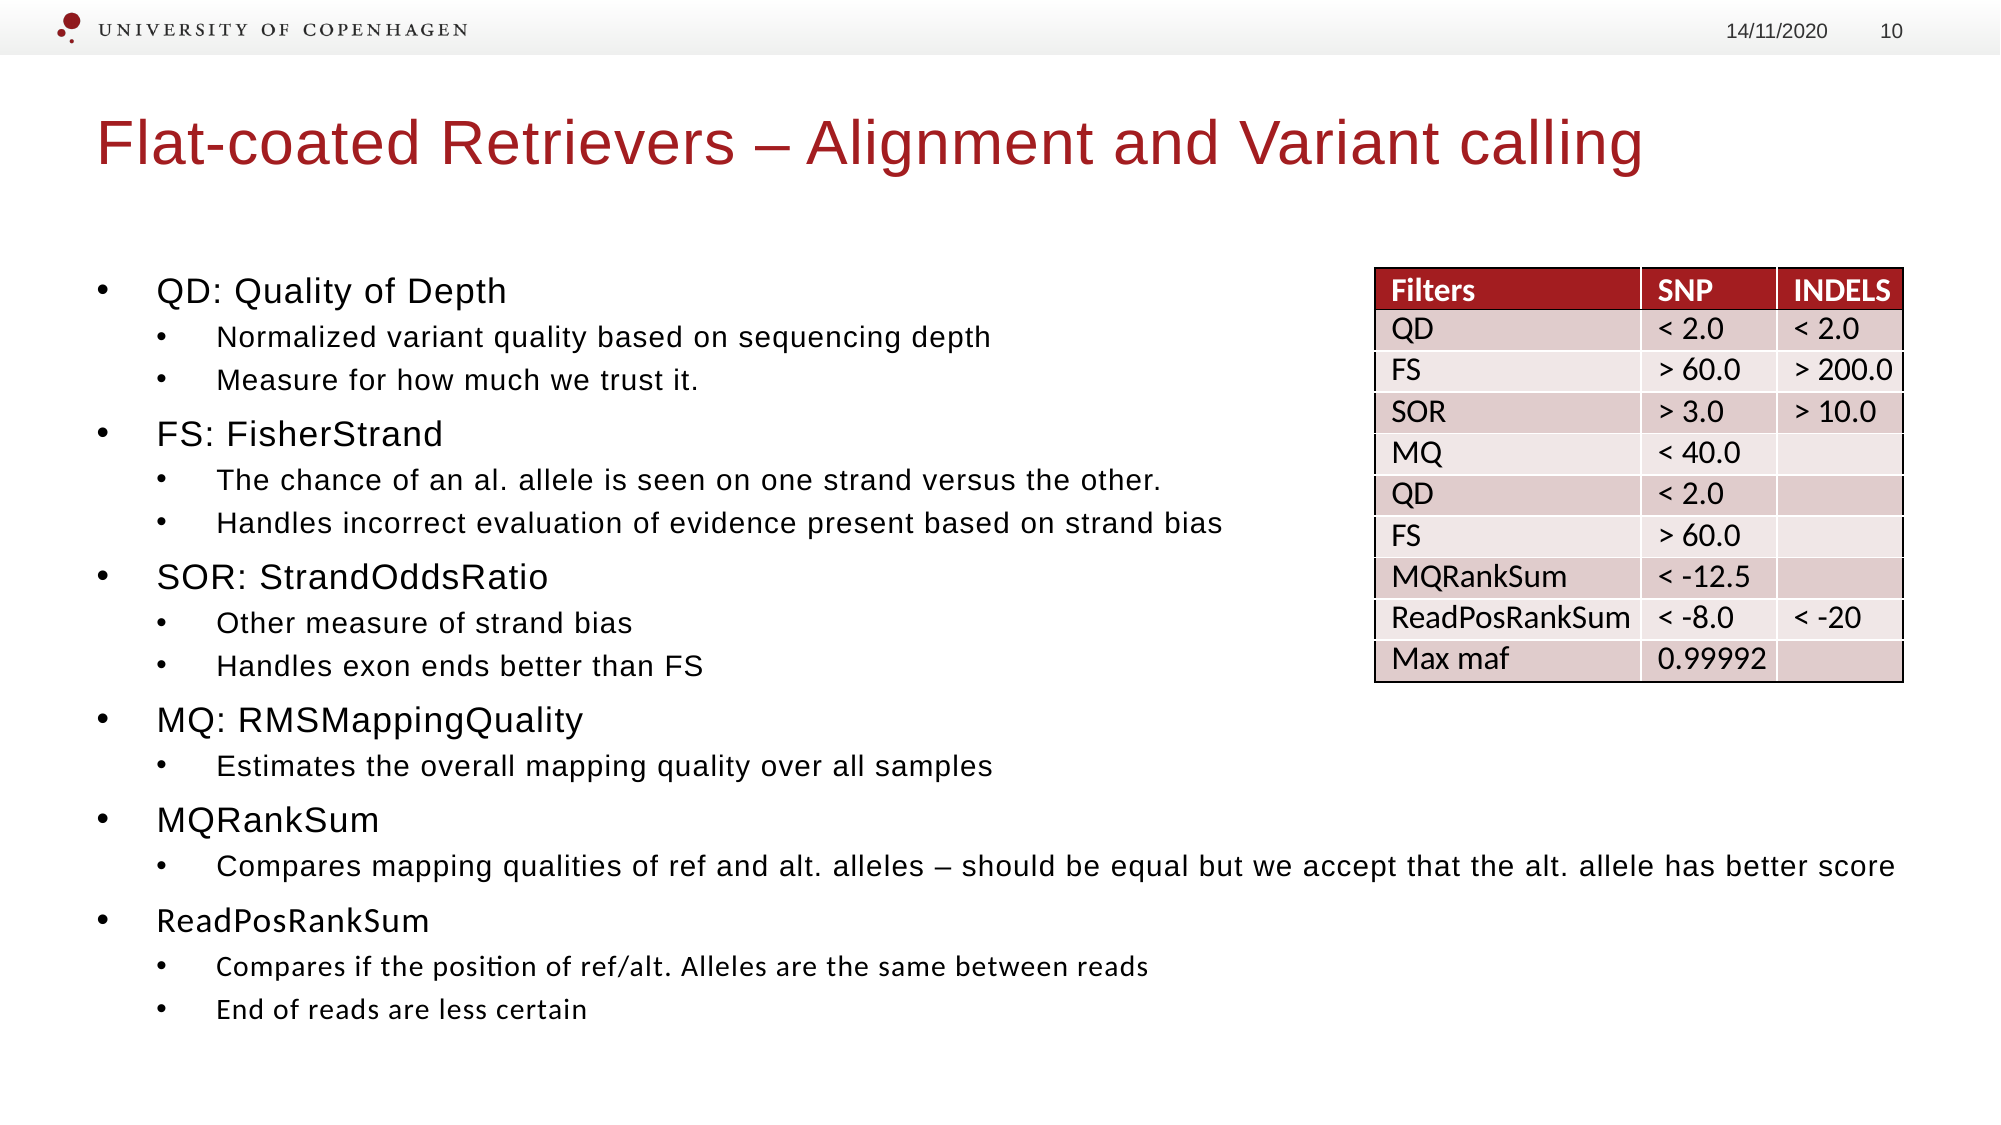

14/11/2020
10
# Flat-coated Retrievers – Alignment and Variant calling
QD: Quality of Depth
Normalized variant quality based on sequencing depth
Measure for how much we trust it.
FS: FisherStrand
The chance of an al. allele is seen on one strand versus the other.
Handles incorrect evaluation of evidence present based on strand bias
SOR: StrandOddsRatio
Other measure of strand bias
Handles exon ends better than FS
MQ: RMSMappingQuality
Estimates the overall mapping quality over all samples
MQRankSum
Compares mapping qualities of ref and alt. alleles – should be equal but we accept that the alt. allele has better score
ReadPosRankSum
Compares if the position of ref/alt. Alleles are the same between reads
End of reads are less certain
| Filters | SNP | INDELS |
| --- | --- | --- |
| QD | < 2.0 | < 2.0 |
| FS | > 60.0 | > 200.0 |
| SOR | > 3.0 | > 10.0 |
| MQ | < 40.0 |  |
| QD | < 2.0 |  |
| FS | > 60.0 |  |
| MQRankSum | < -12.5 |  |
| ReadPosRankSum | < -8.0 | < -20 |
| Max maf | 0.99992 |  |